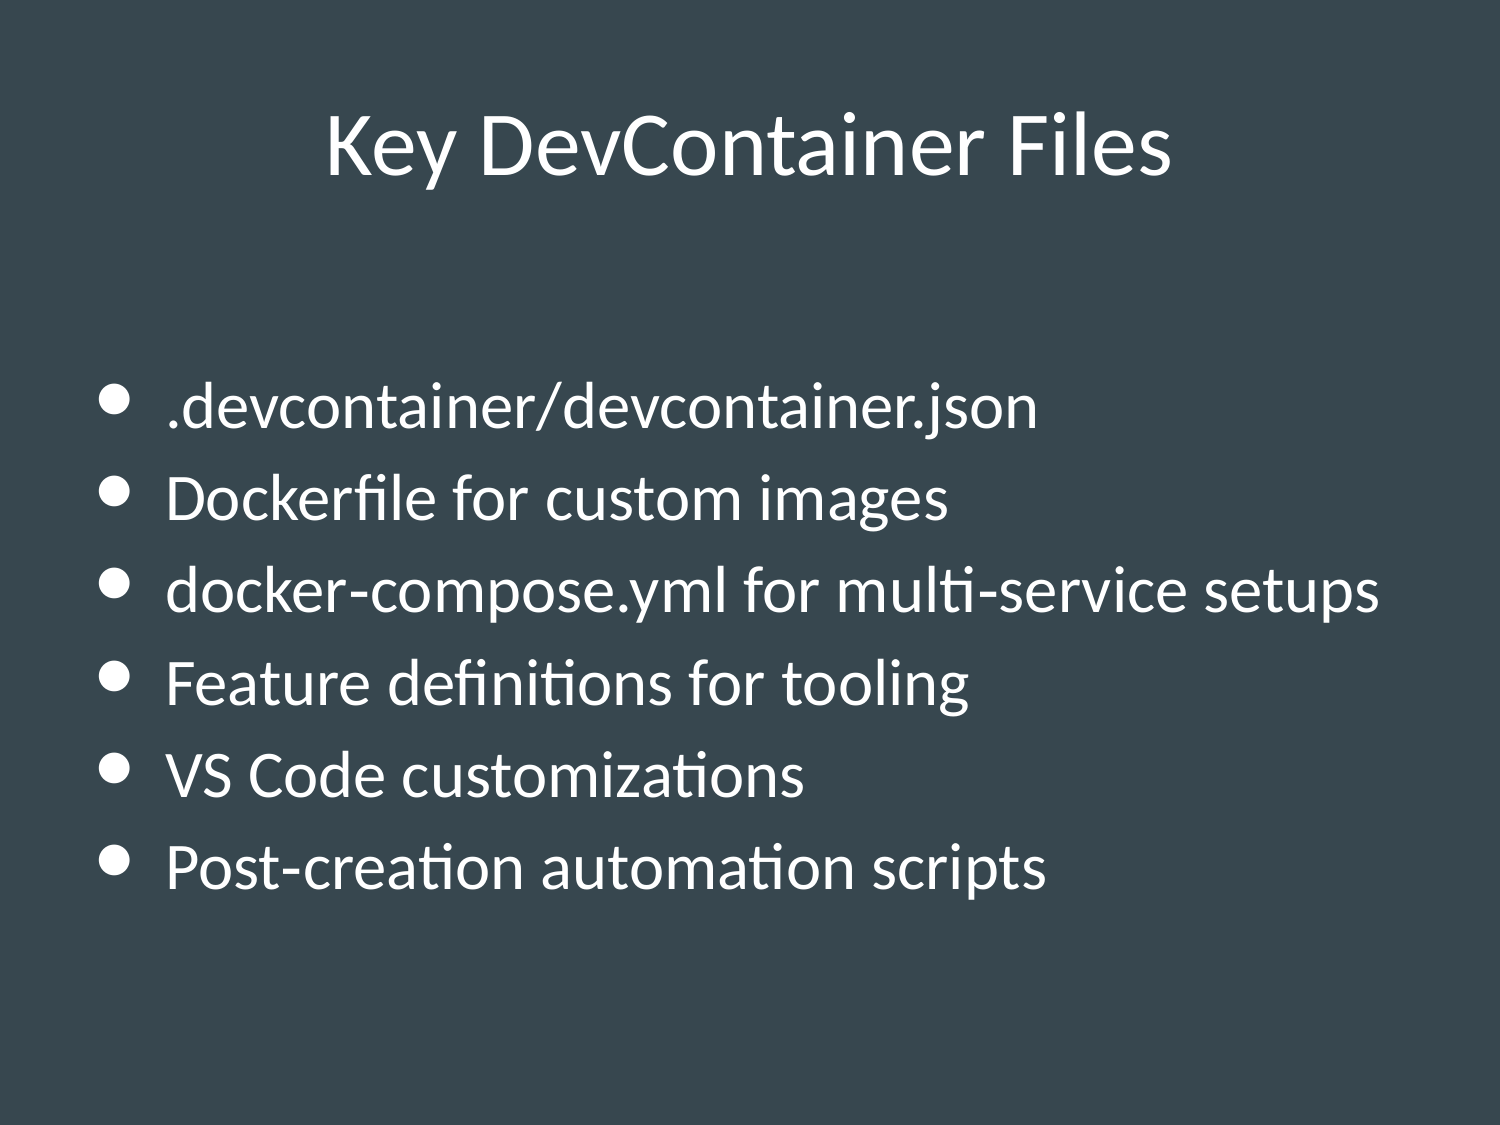

# Key DevContainer Files

.devcontainer/devcontainer.json
Dockerfile for custom images
docker‑compose.yml for multi‑service setups
Feature definitions for tooling
VS Code customizations
Post‑creation automation scripts